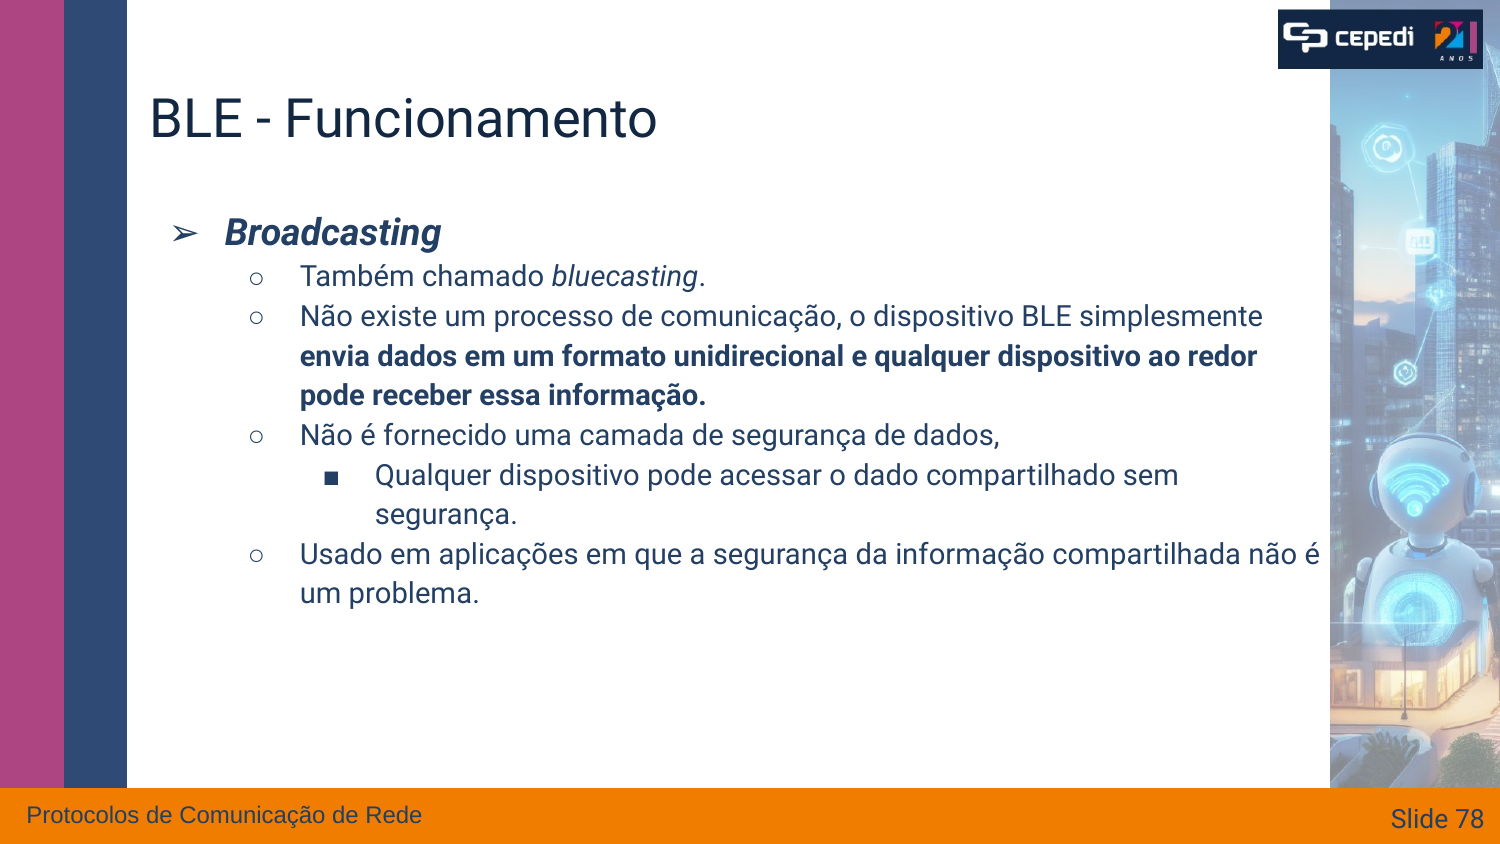

# BLE - Funcionamento
Broadcasting
Também chamado bluecasting.
Não existe um processo de comunicação, o dispositivo BLE simplesmente envia dados em um formato unidirecional e qualquer dispositivo ao redor pode receber essa informação.
Não é fornecido uma camada de segurança de dados,
Qualquer dispositivo pode acessar o dado compartilhado sem segurança.
Usado em aplicações em que a segurança da informação compartilhada não é um problema.
Protocolos de Comunicação de Rede
Slide 78